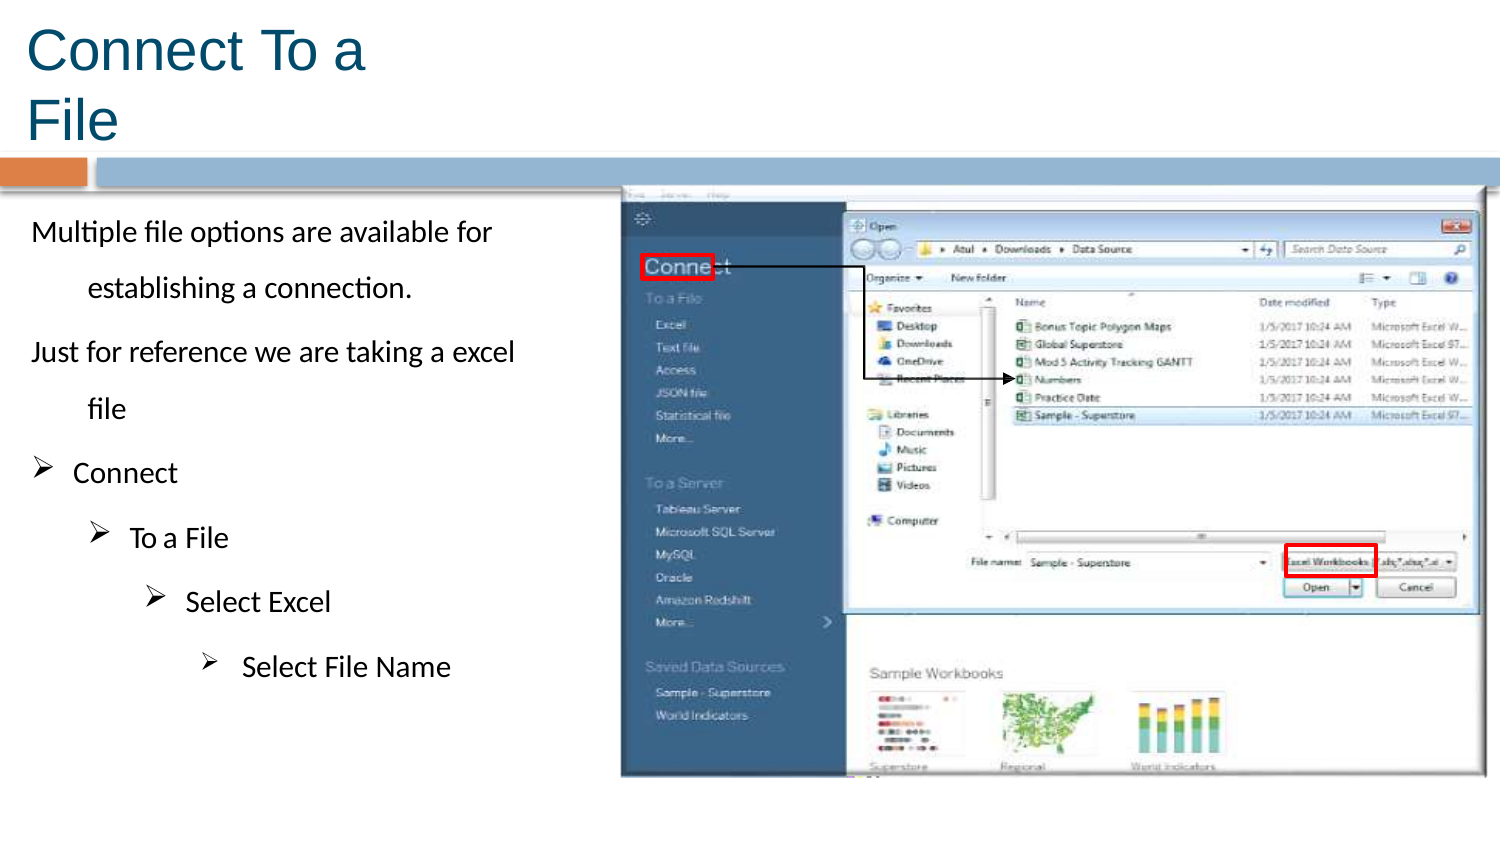

# Connect To a File

Multiple file options are available for
establishing a connection.
Just for reference we are taking a excel  file
Connect
To a File
Select Excel
Select File Name